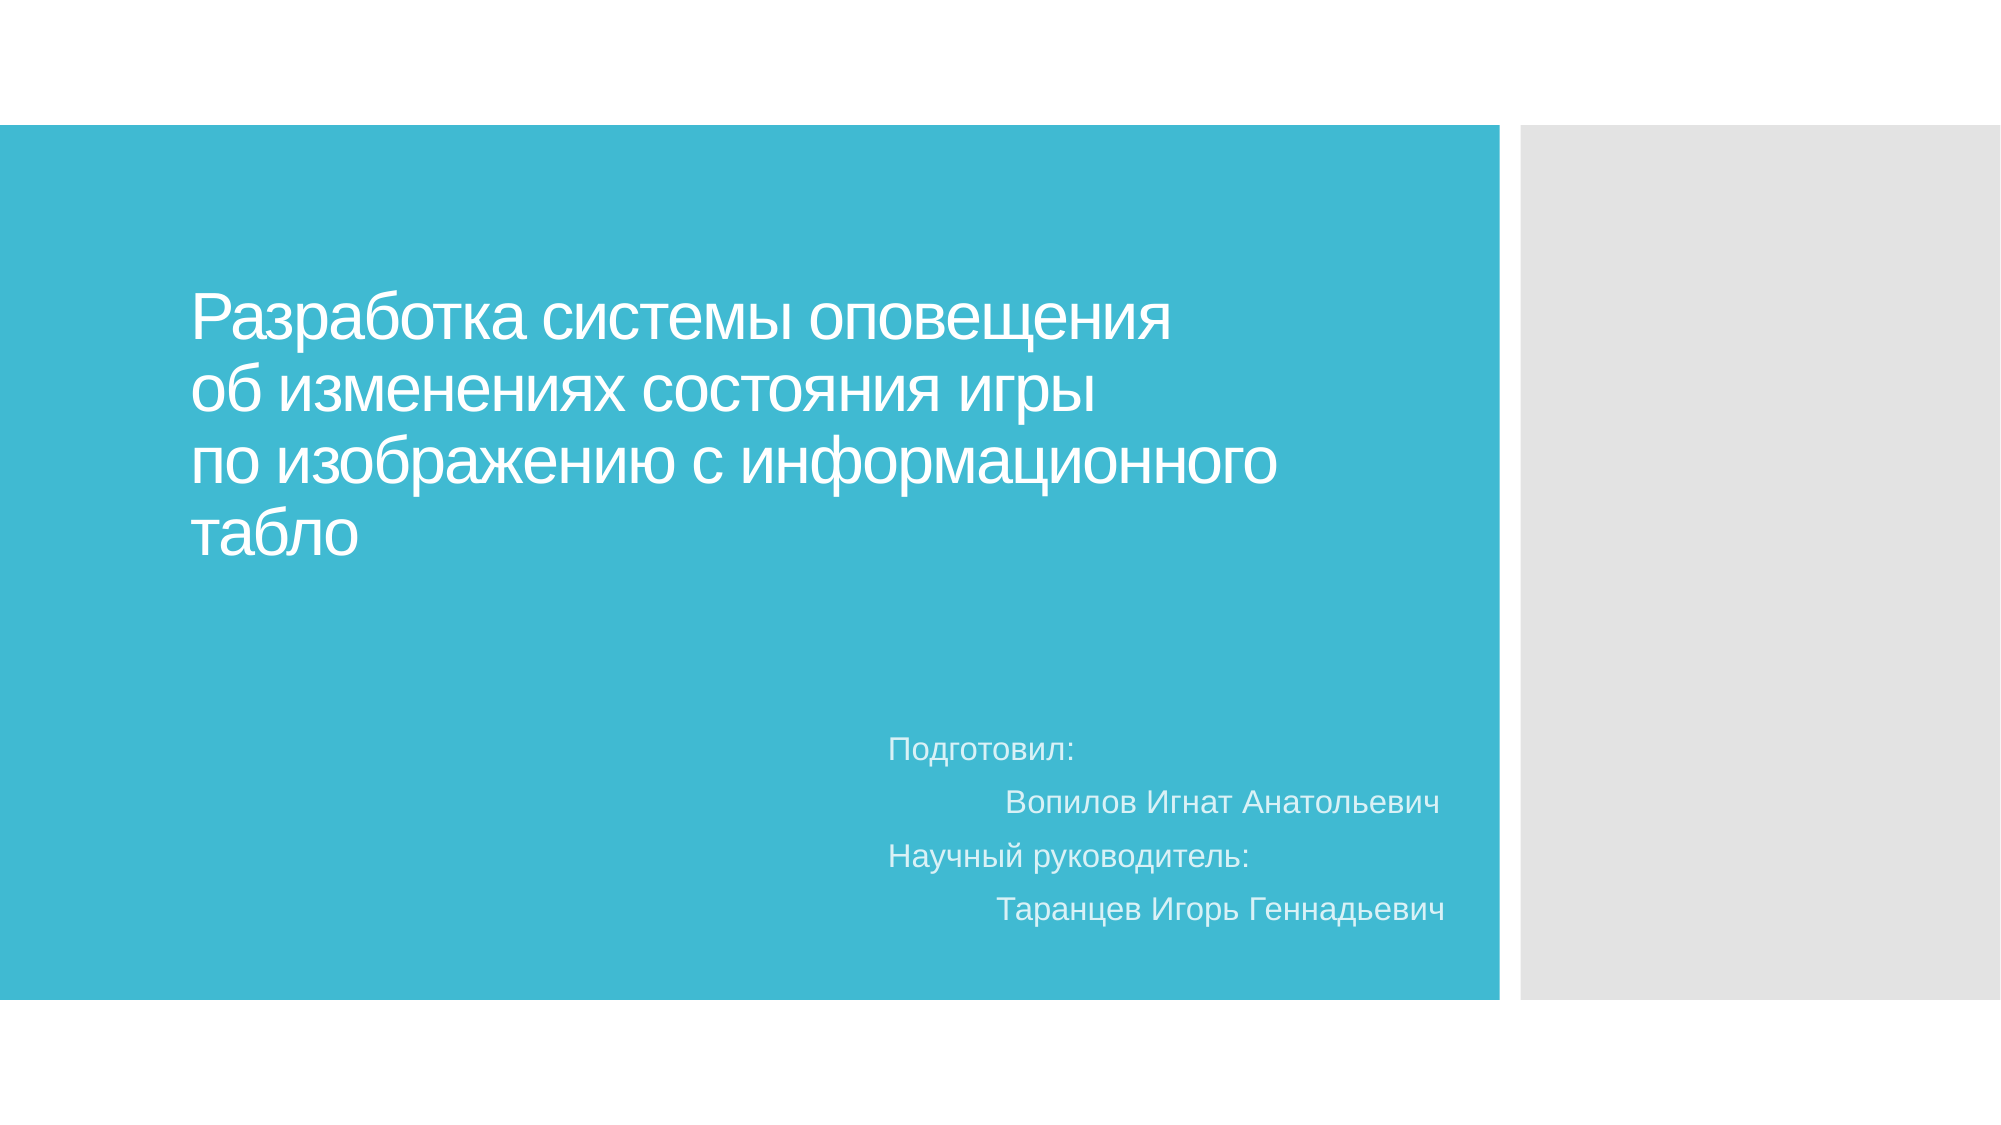

# Разработка системы оповещения об изменениях состояния игры по изображению с информационного табло
Подготовил:
	 Вопилов Игнат Анатольевич
Научный руководитель:
	Таранцев Игорь Геннадьевич